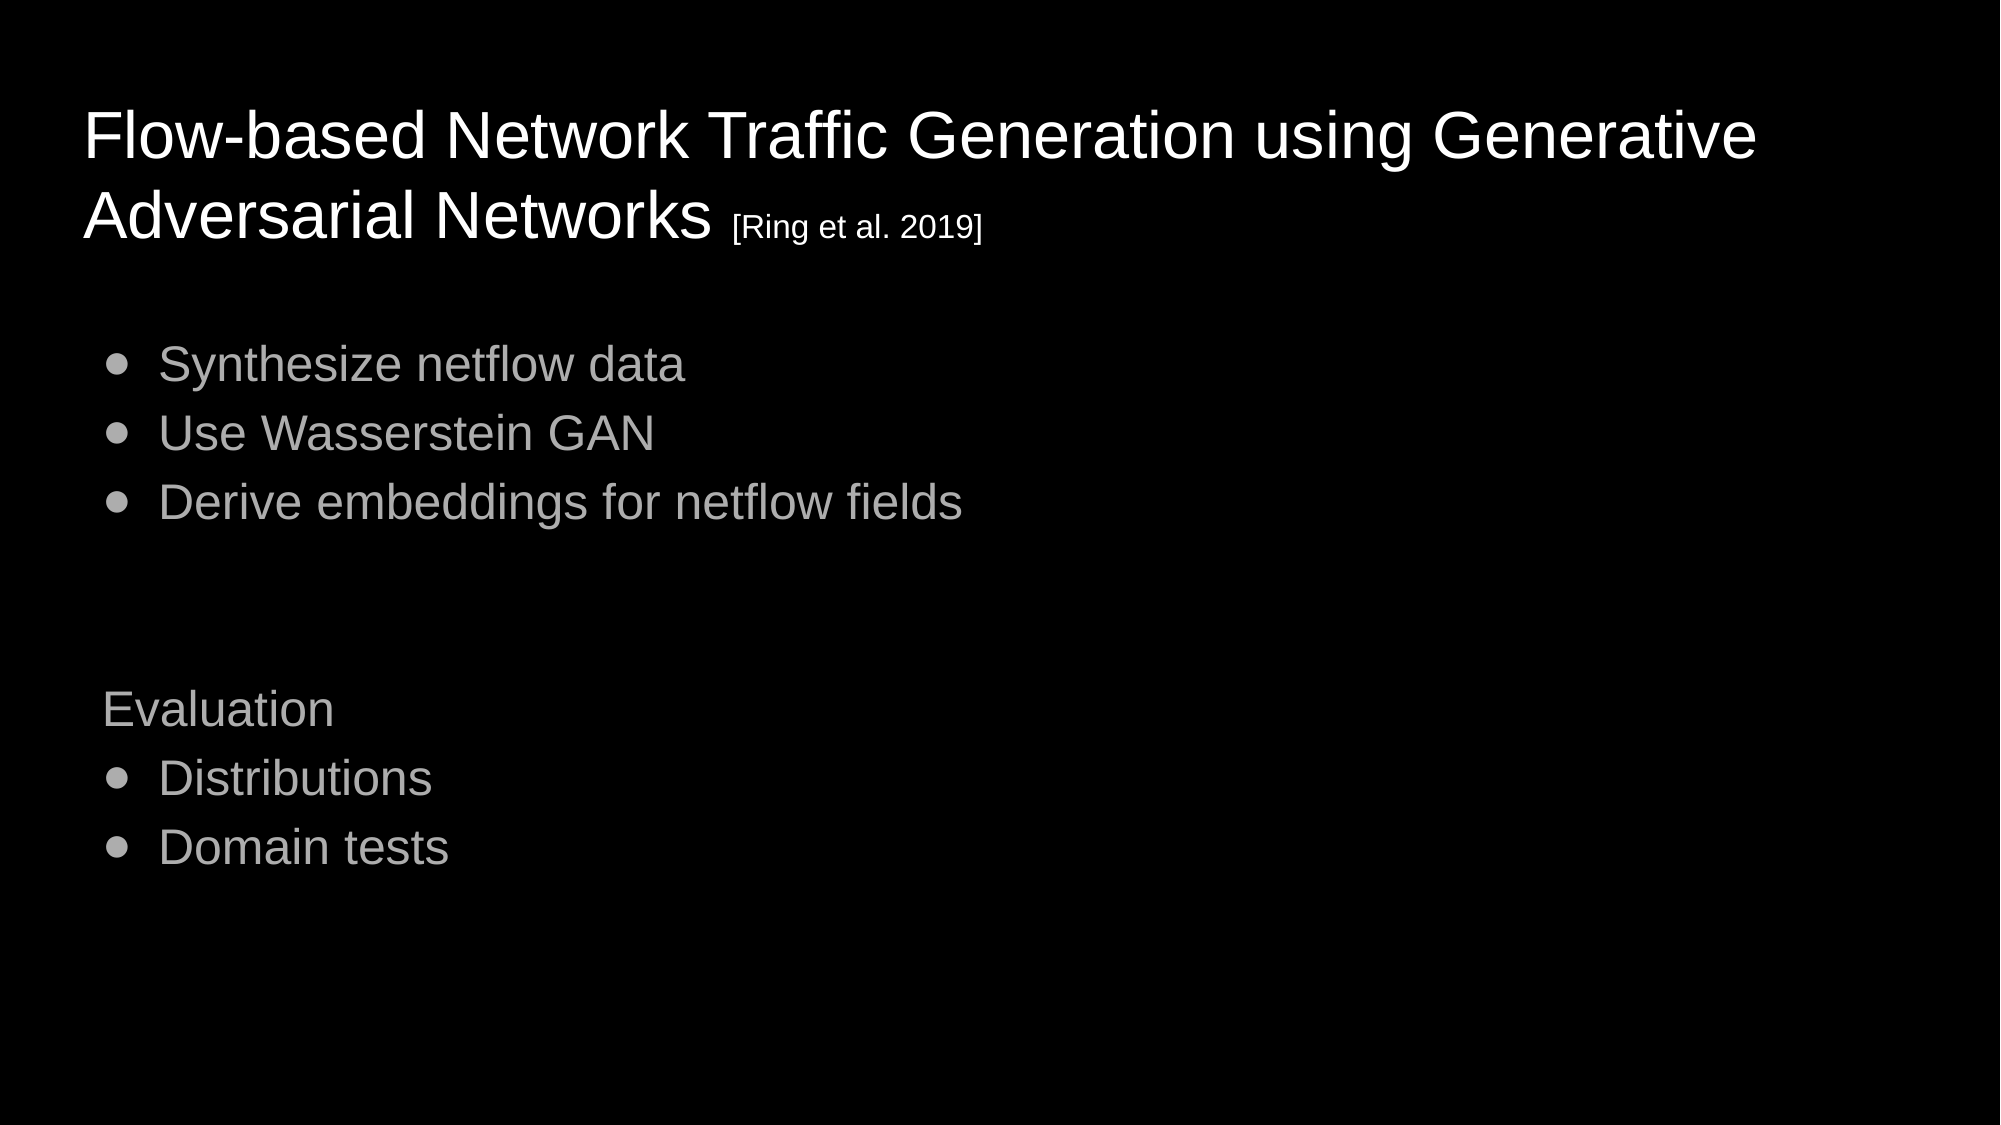

# Flow-based Network Traffic Generation using Generative Adversarial Networks [Ring et al. 2019]
Synthesize netflow data
Use Wasserstein GAN
Derive embeddings for netflow fields

Evaluation
Distributions
Domain tests
78